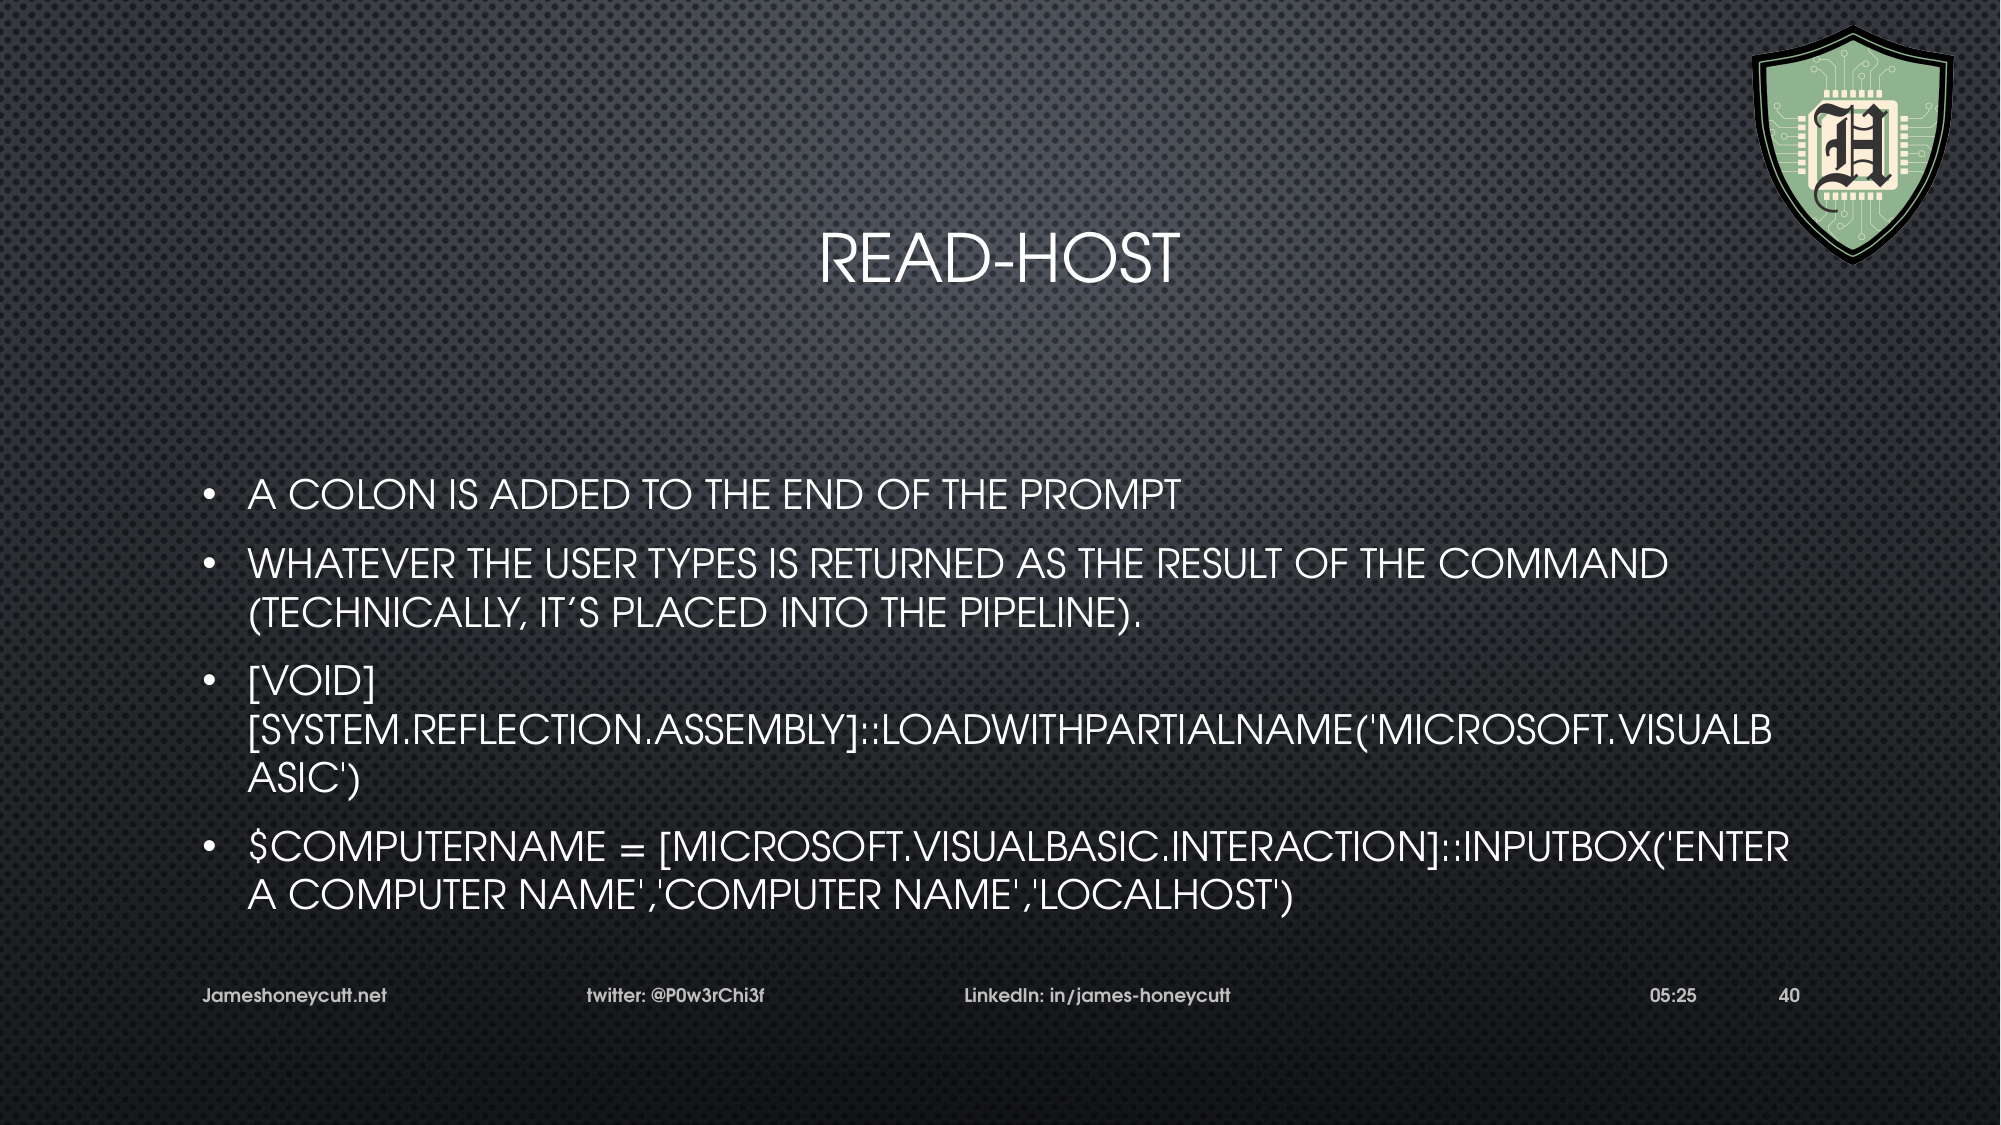

# Read-Host
A colon is added to the end of the prompt
Whatever the user types is returned as the result of the command (technically, it’s placed into the pipeline).
[void][System.Reflection.Assembly]::LoadWithPartialName('Microsoft.VisualBasic')
$computername = [Microsoft.VisualBasic.Interaction]::InputBox('Enter a computer name','Computer Name','localhost')
Jameshoneycutt.net                                      twitter: @P0w3rChi3f                                      LinkedIn: in/james-honeycutt
05:25
40